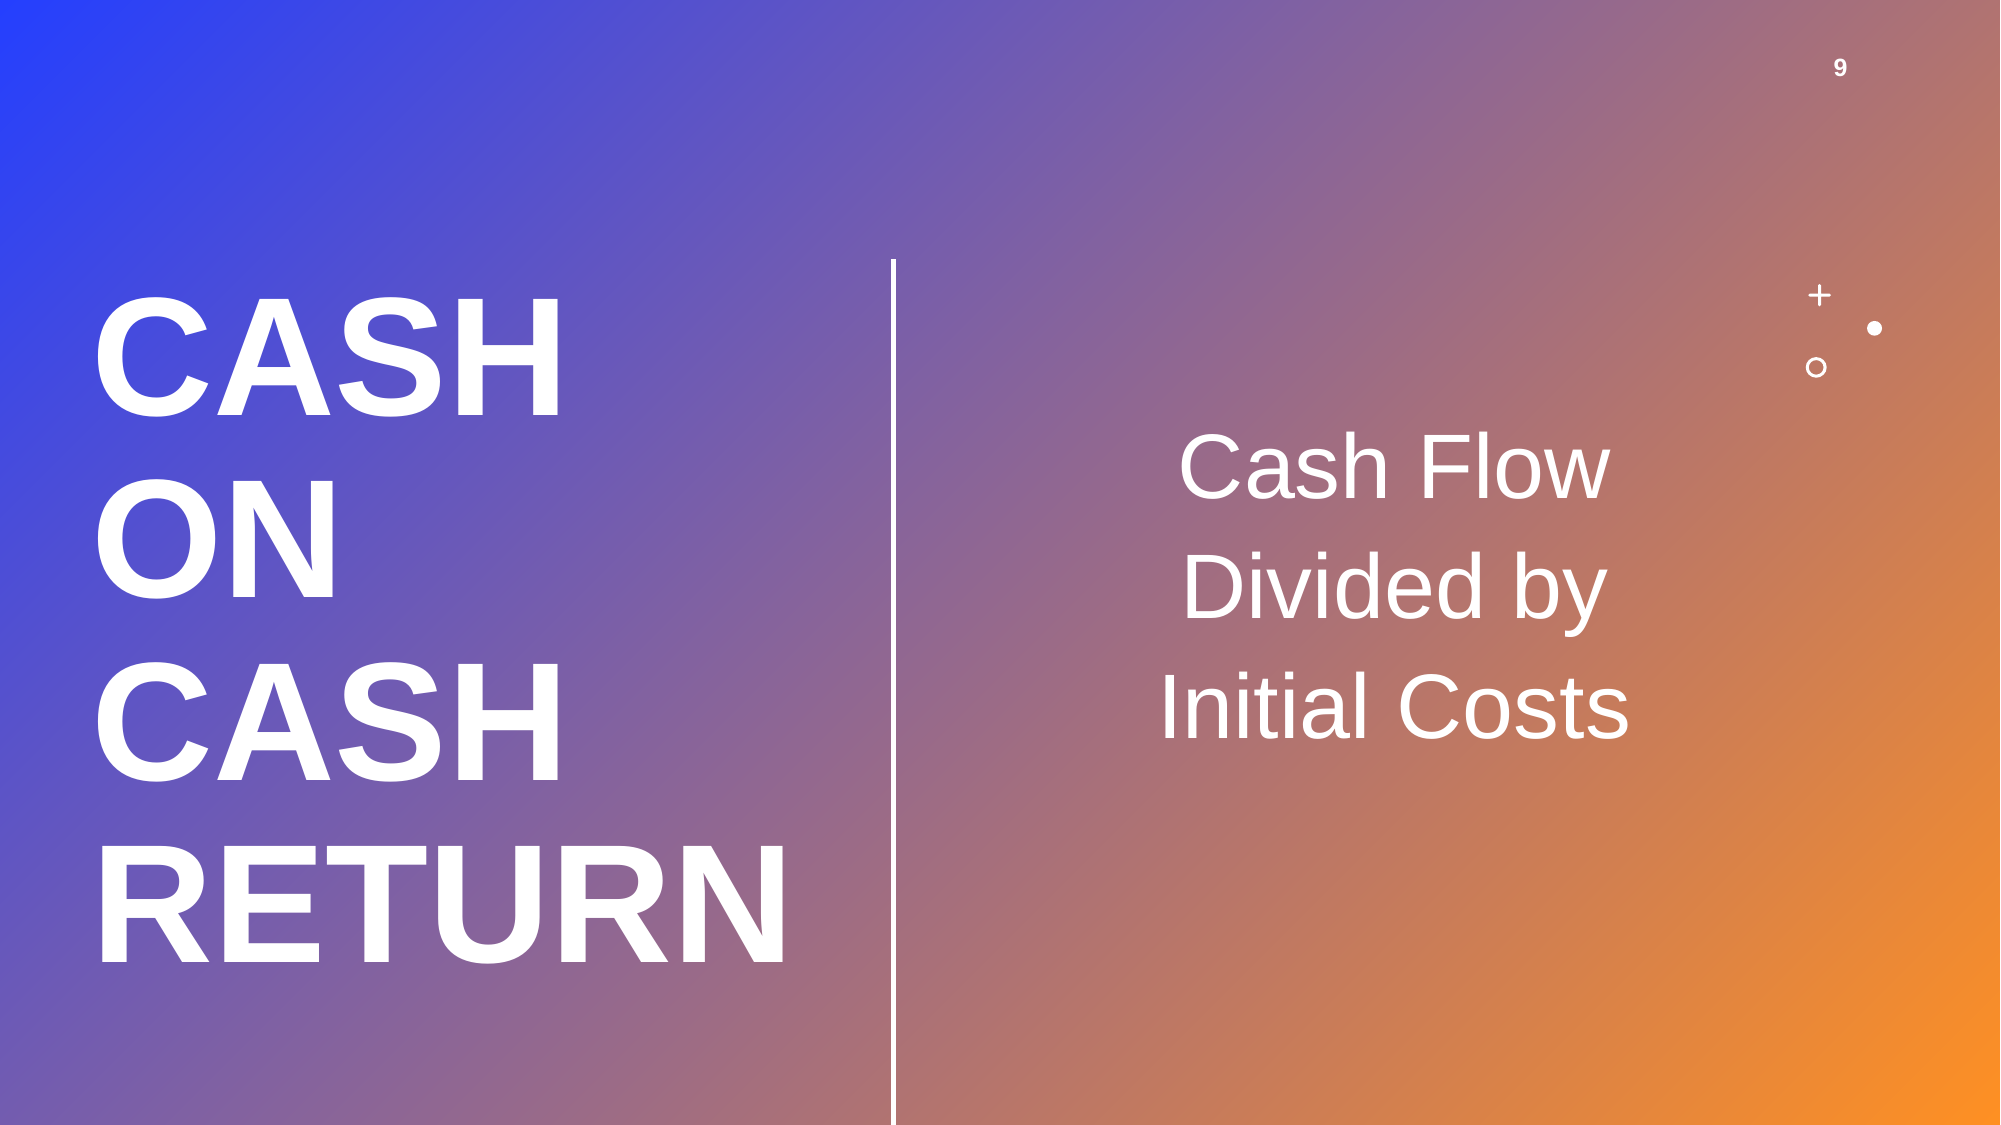

9
# Cash oN Cash Return

Cash Flow
 Divided by
Initial Costs